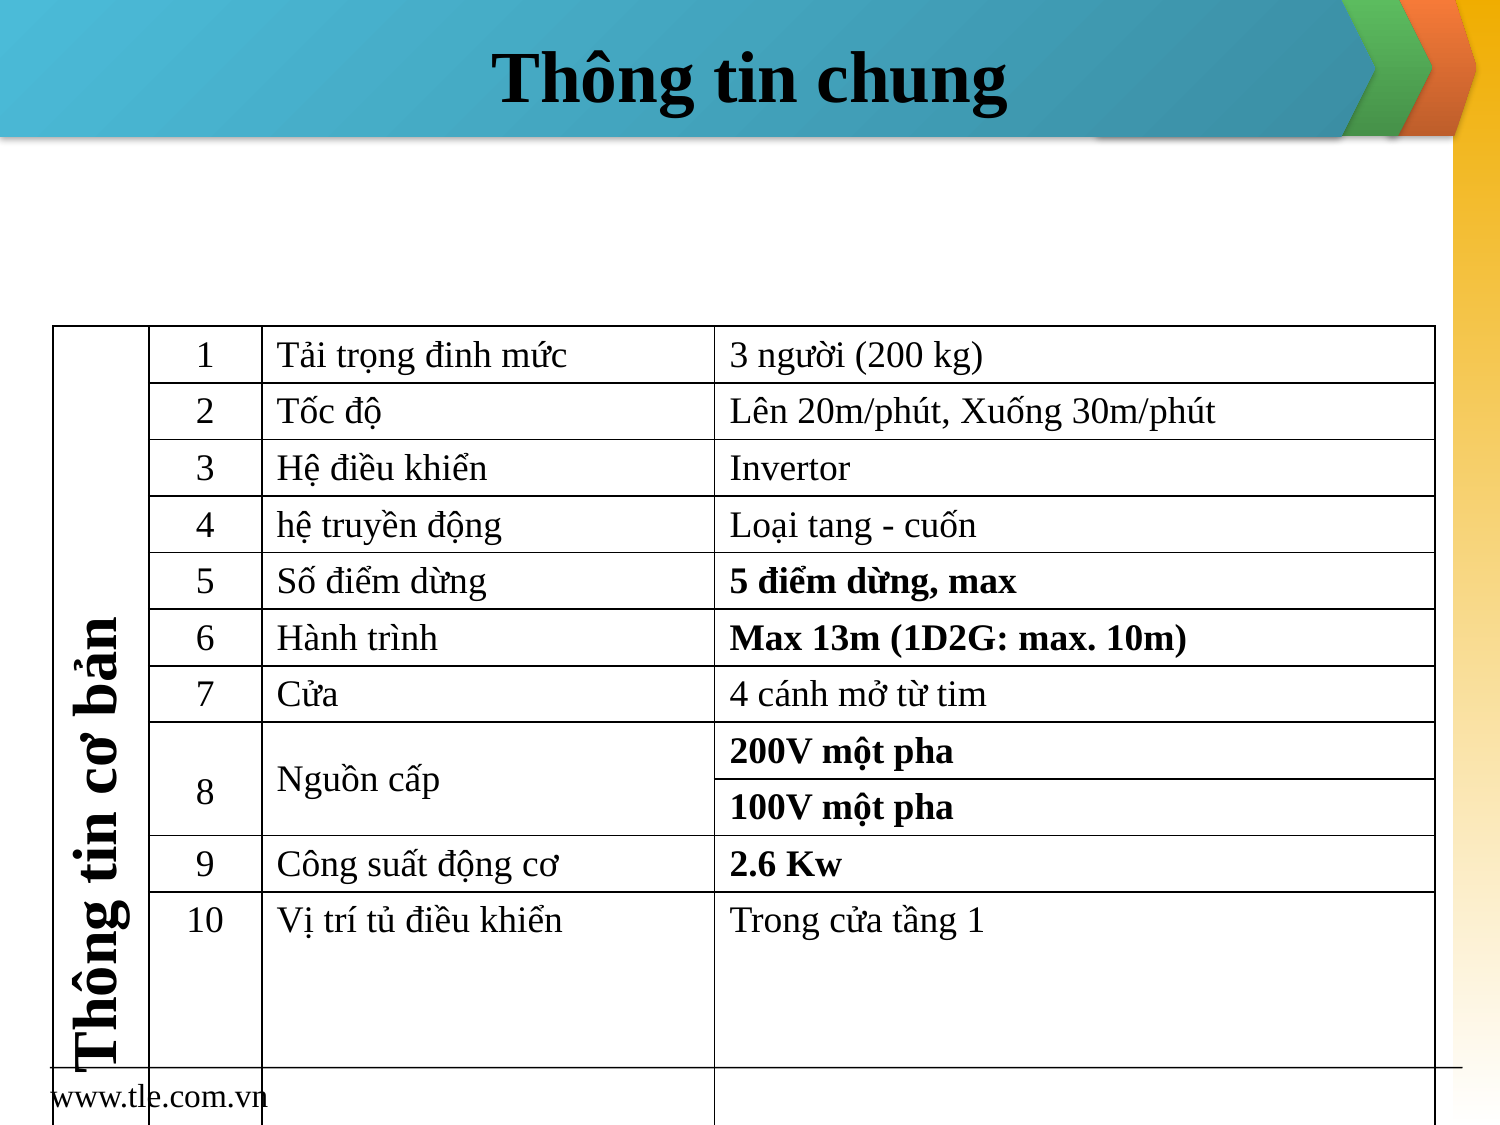

# Thông tin chung
| Thông tin cơ bản | 1 | Tải trọng đinh mức | 3 người (200 kg) |
| --- | --- | --- | --- |
|  | 2 | Tốc độ | Lên 20m/phút, Xuống 30m/phút |
|  | 3 | Hệ điều khiển | Invertor |
|  | 4 | hệ truyền động | Loại tang - cuốn |
|  | 5 | Số điểm dừng | 5 điểm dừng, max |
|  | 6 | Hành trình | Max 13m (1D2G: max. 10m) |
|  | 7 | Cửa | 4 cánh mở từ tim |
|  | 8 | Nguồn cấp | 200V một pha |
|  |  |  | 100V một pha |
|  | 9 | Công suất động cơ | 2.6 Kw |
|  | 10 | Vị trí tủ điều khiển | Trong cửa tầng 1 |

www.tle.com.vn